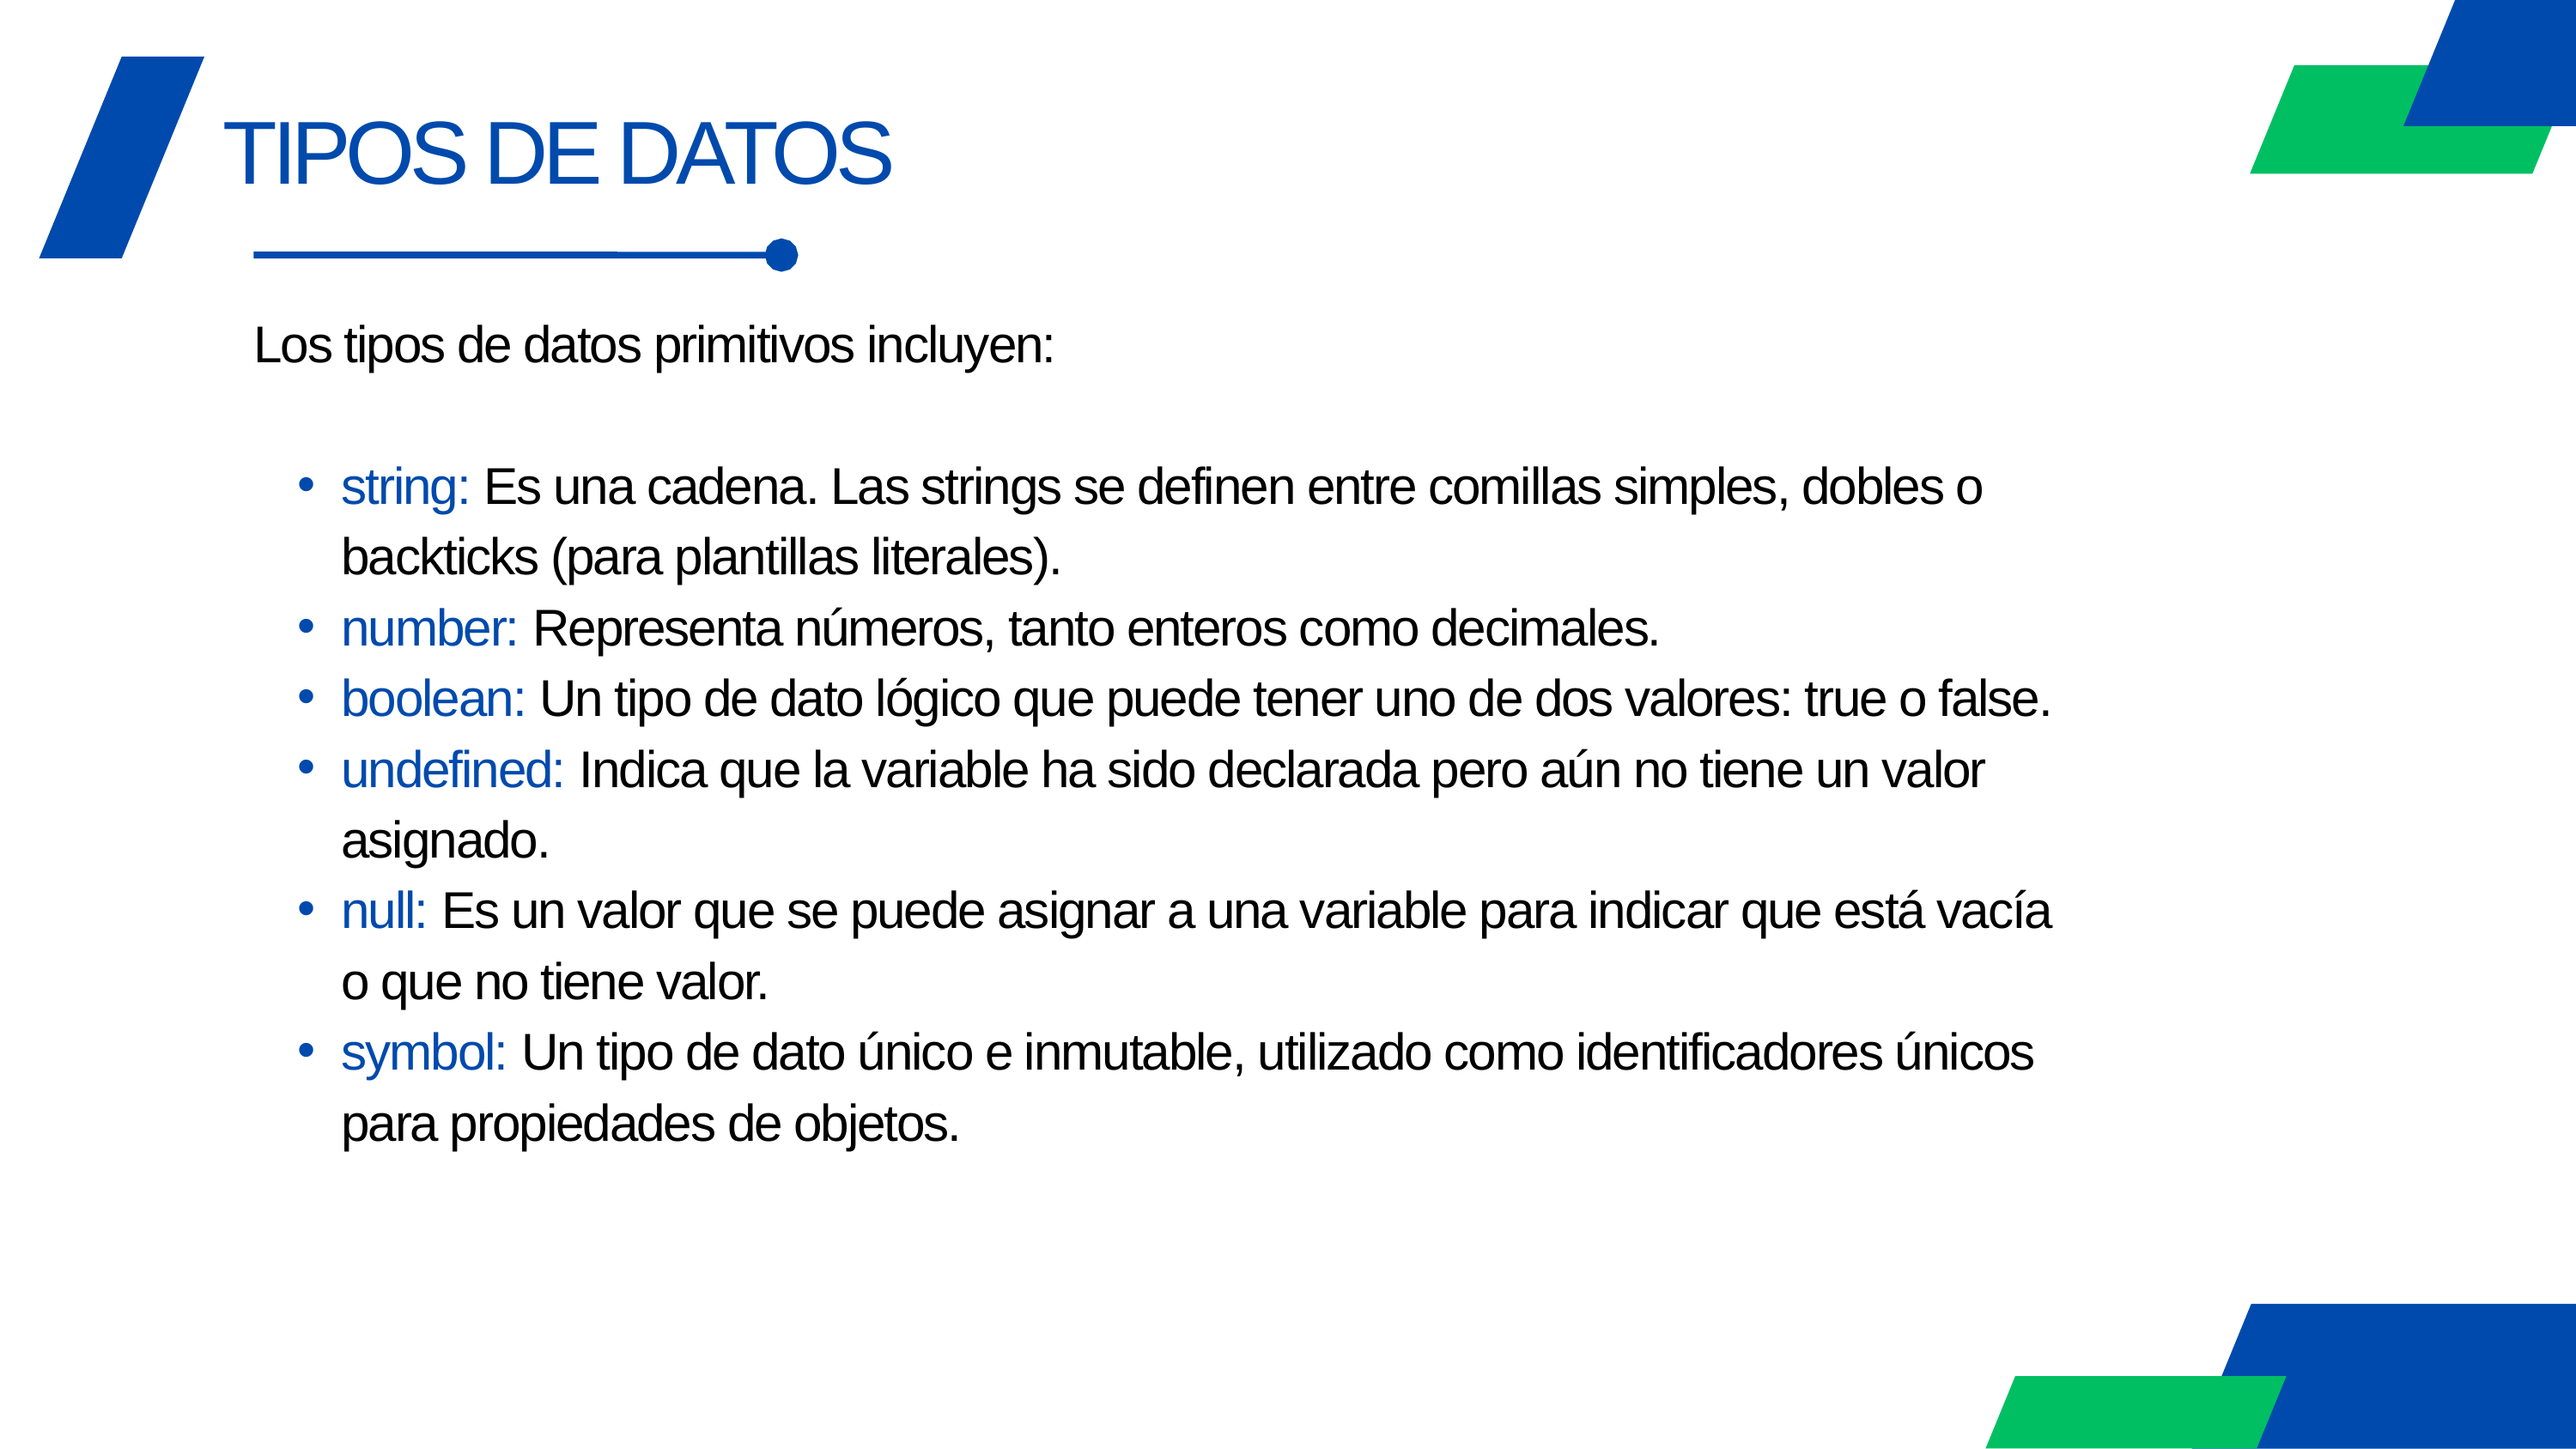

TIPOS DE DATOS

Los tipos de datos primitivos incluyen:

string: Es una cadena. Las strings se definen entre comillas simples, dobles o backticks (para plantillas literales).
number: Representa números, tanto enteros como decimales.
boolean: Un tipo de dato lógico que puede tener uno de dos valores: true o false.
undefined: Indica que la variable ha sido declarada pero aún no tiene un valor asignado.
null: Es un valor que se puede asignar a una variable para indicar que está vacía o que no tiene valor.
symbol: Un tipo de dato único e inmutable, utilizado como identificadores únicos para propiedades de objetos.